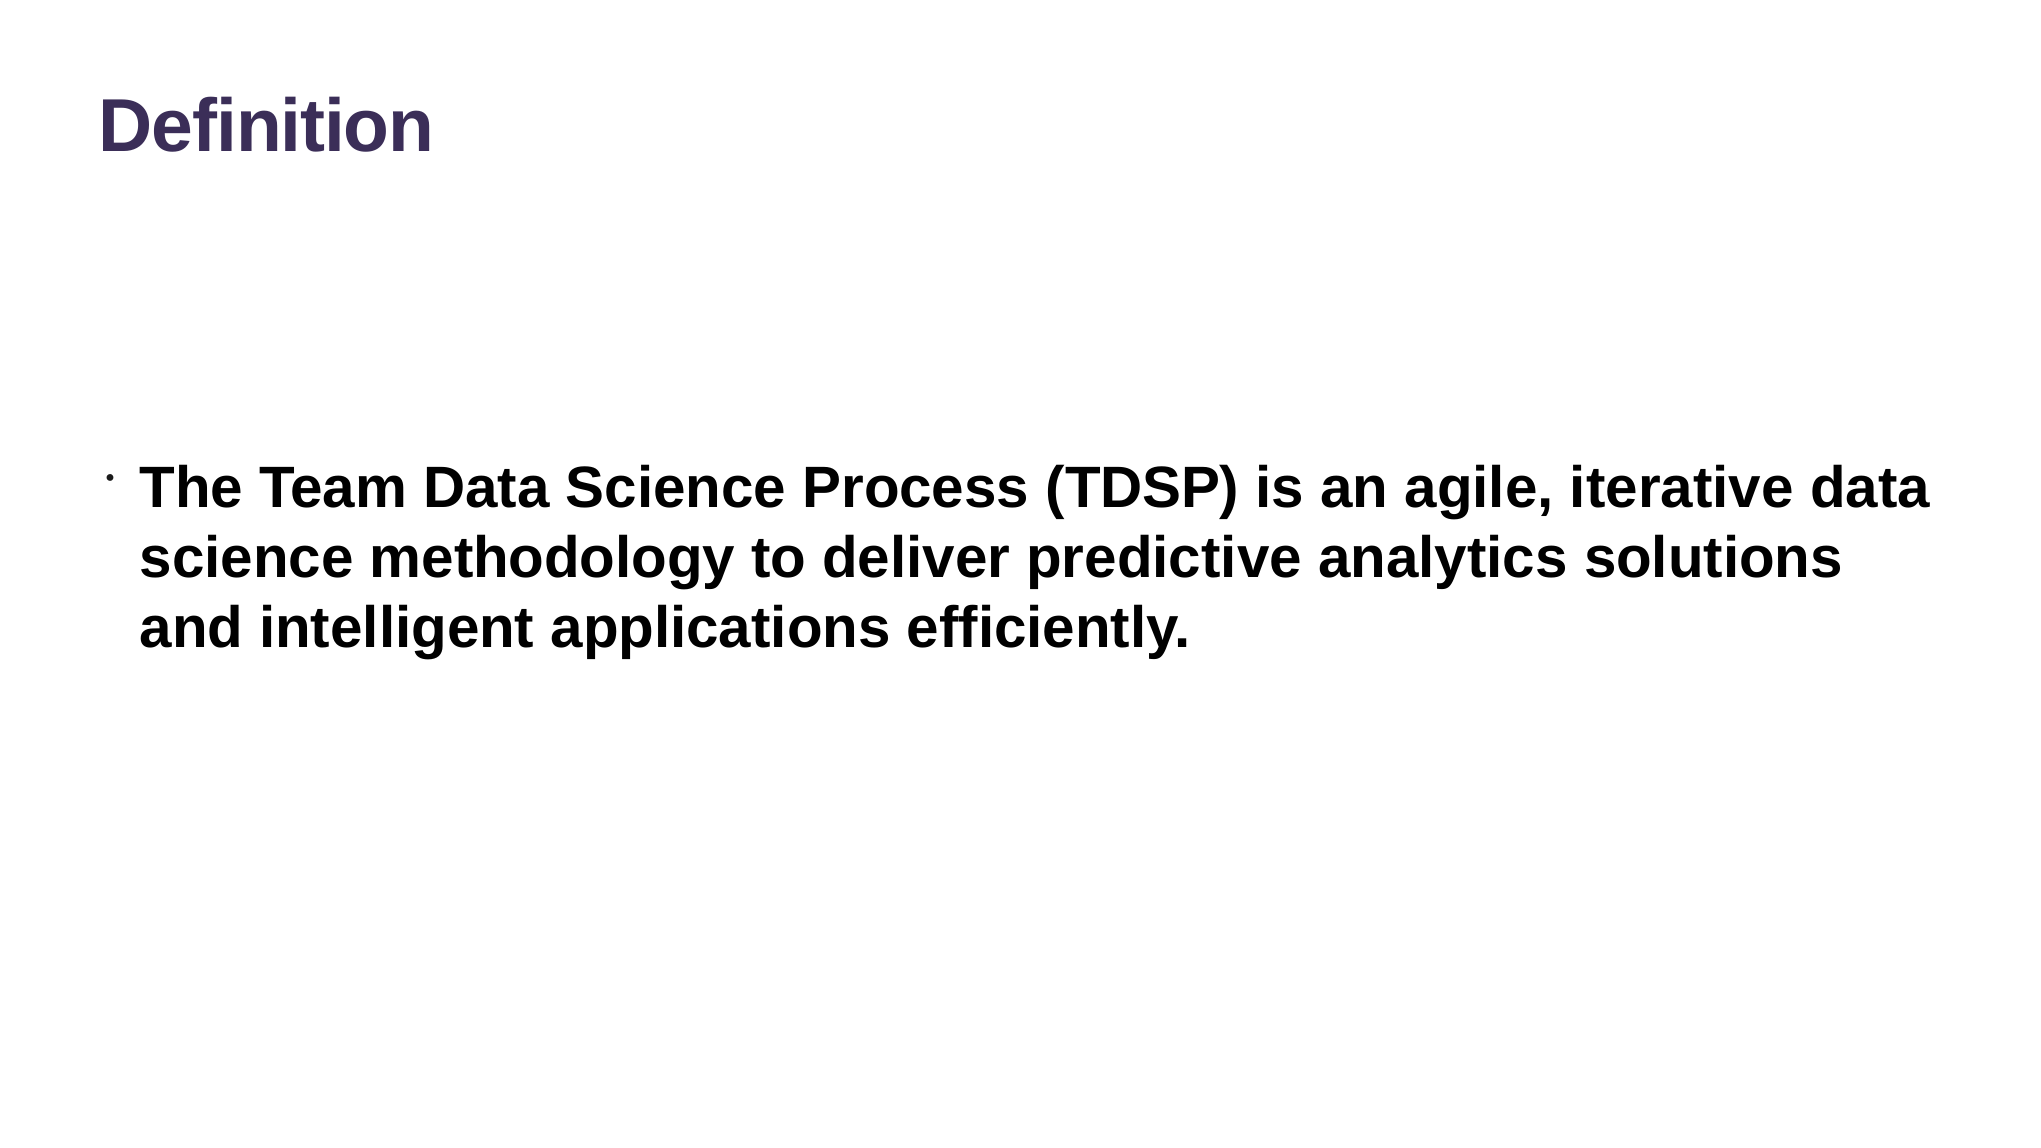

# Definition
The Team Data Science Process (TDSP) is an agile, iterative data science methodology to deliver predictive analytics solutions and intelligent applications efficiently.